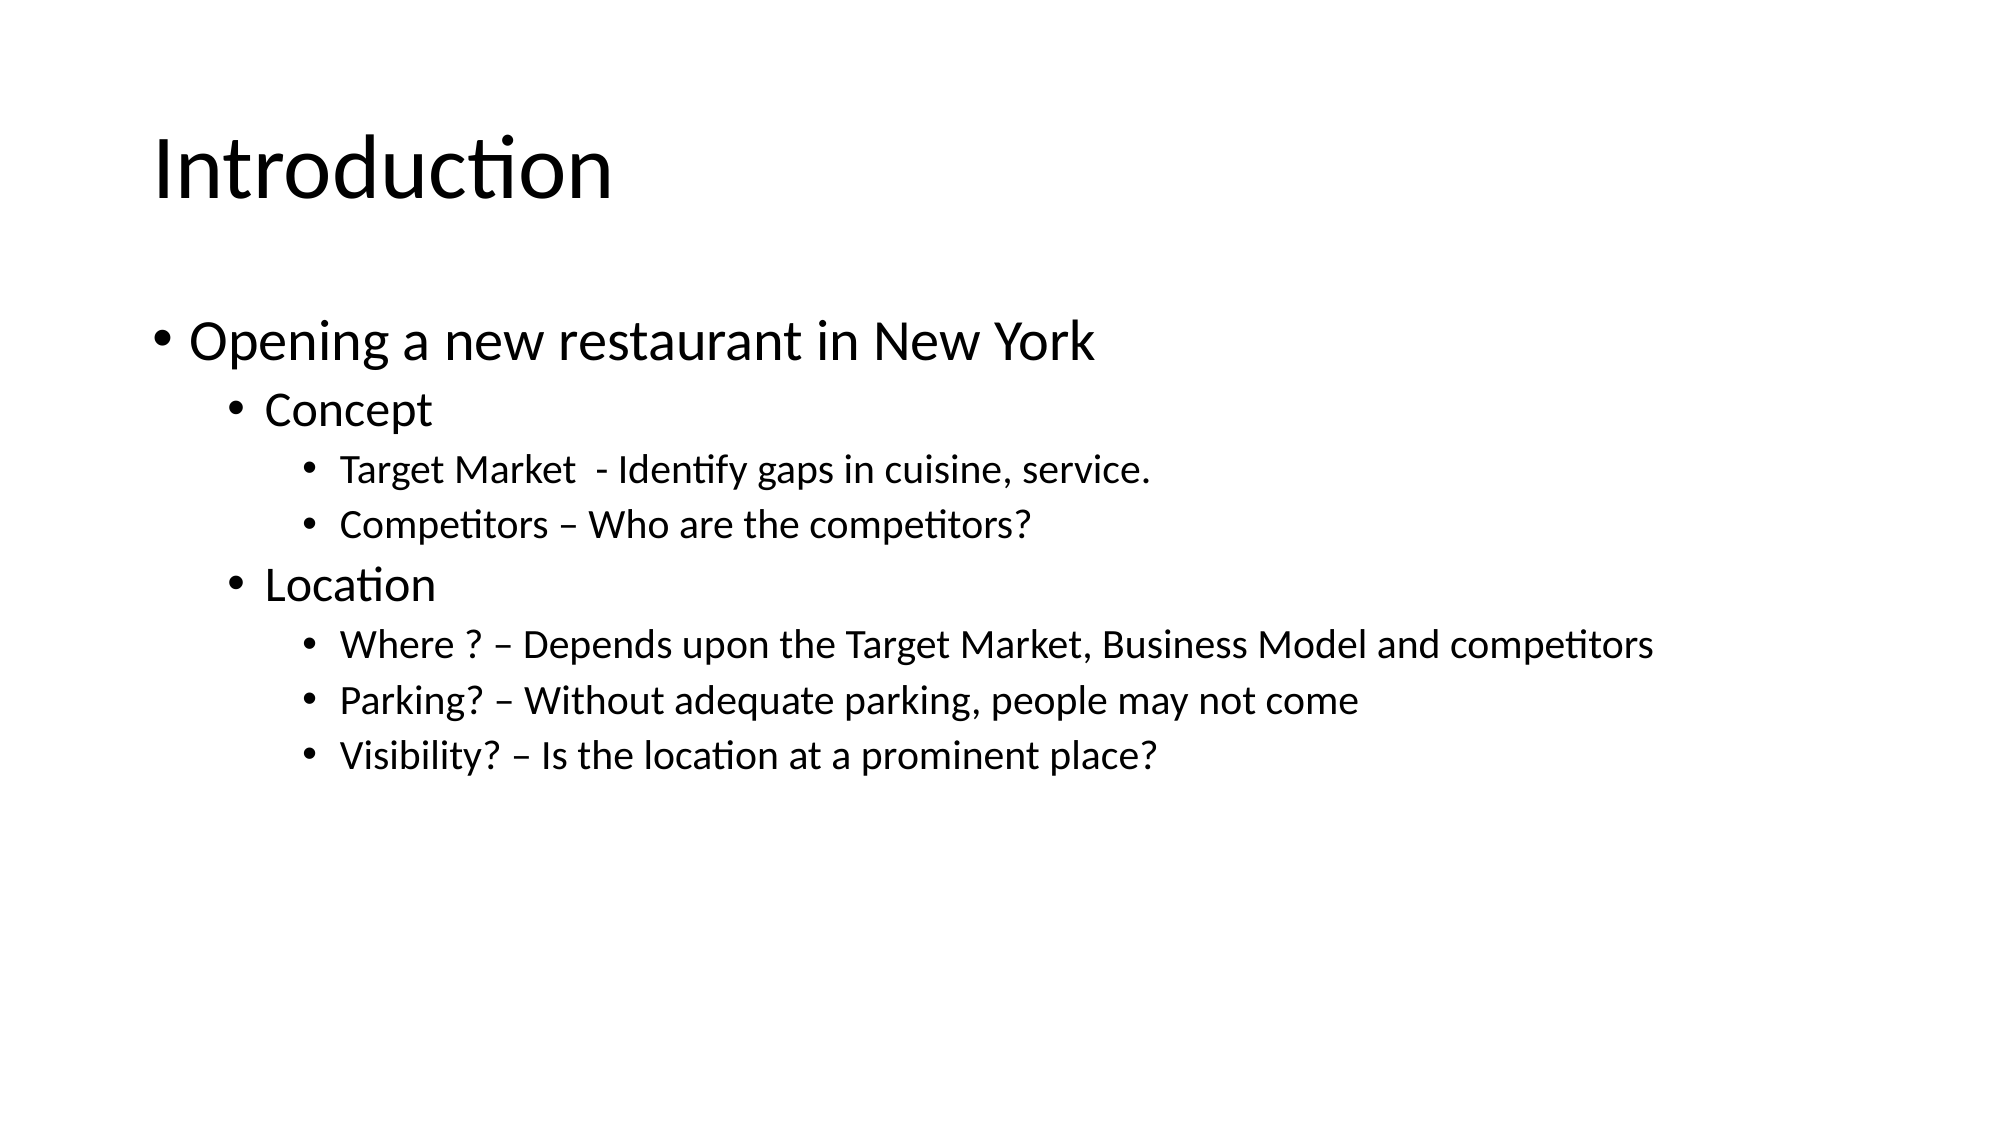

# Introduction
Opening a new restaurant in New York
Concept
Target Market  - Identify gaps in cuisine, service.
Competitors – Who are the competitors?
Location
Where ? – Depends upon the Target Market, Business Model and competitors
Parking? – Without adequate parking, people may not come
Visibility? – Is the location at a prominent place?